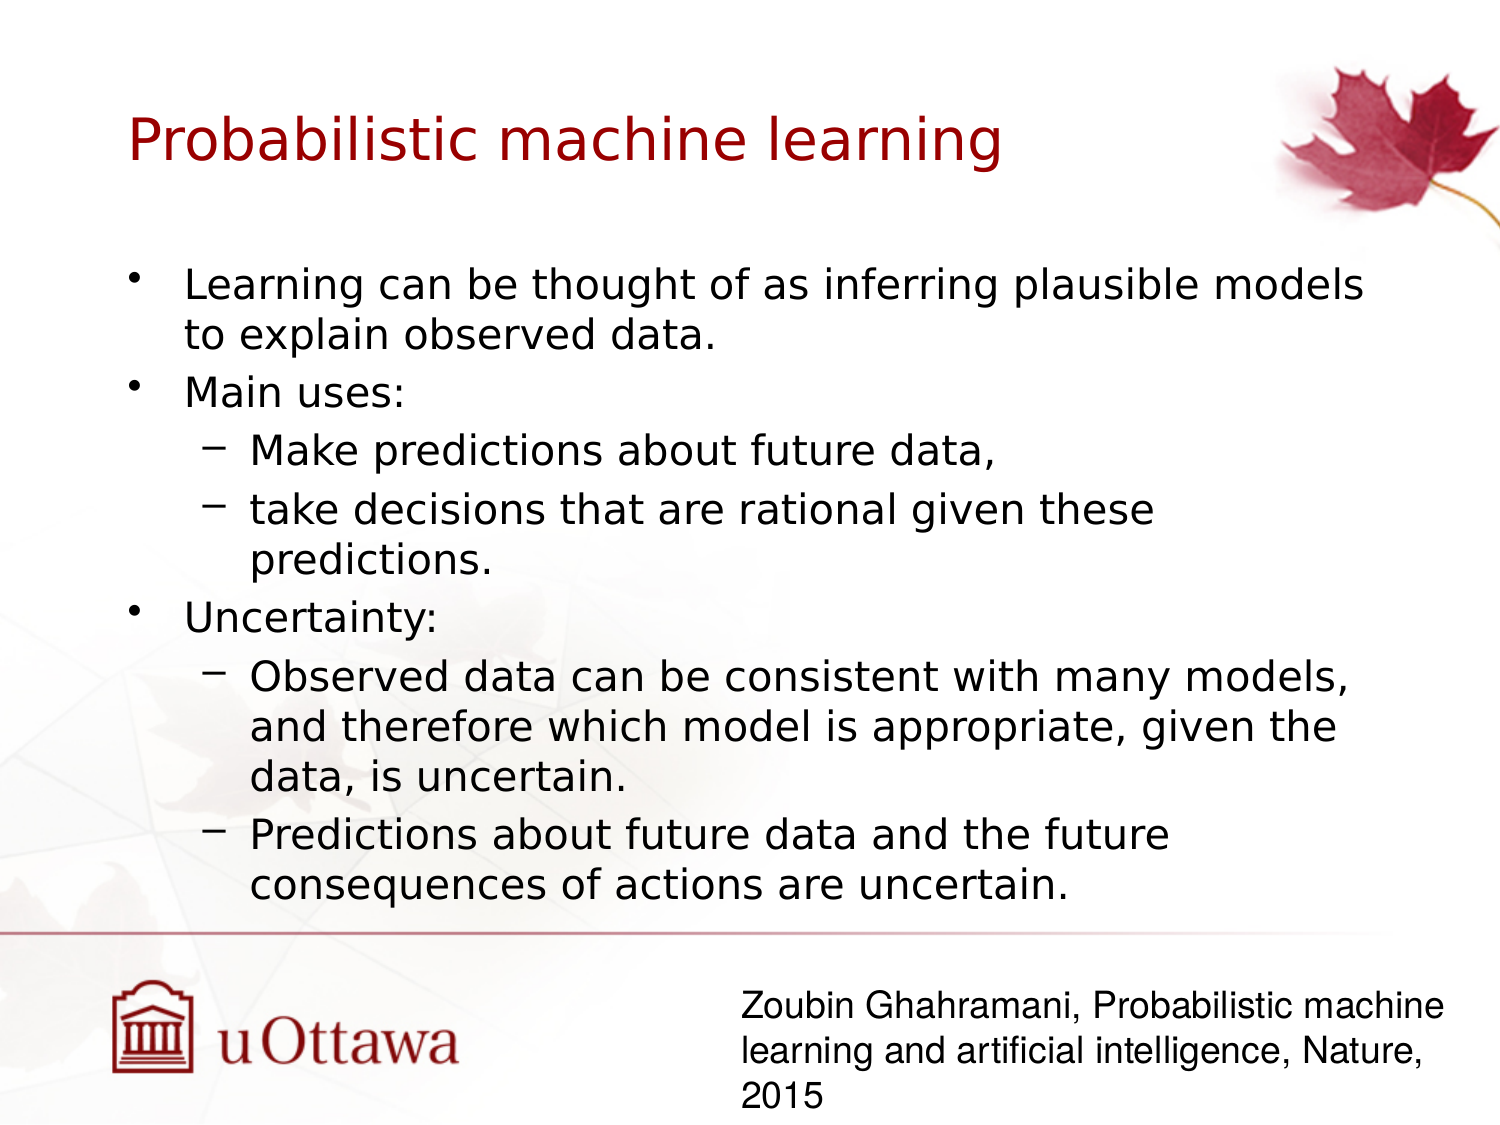

# Probabilistic machine learning
Learning can be thought of as inferring plausible models to explain observed data.
Main uses:
Make predictions about future data,
take decisions that are rational given these predictions.
Uncertainty:
Observed data can be consistent with many models, and therefore which model is appropriate, given the data, is uncertain.
Predictions about future data and the future consequences of actions are uncertain.
Zoubin Ghahramani, Probabilistic machine learning and artificial intelligence, Nature, 2015